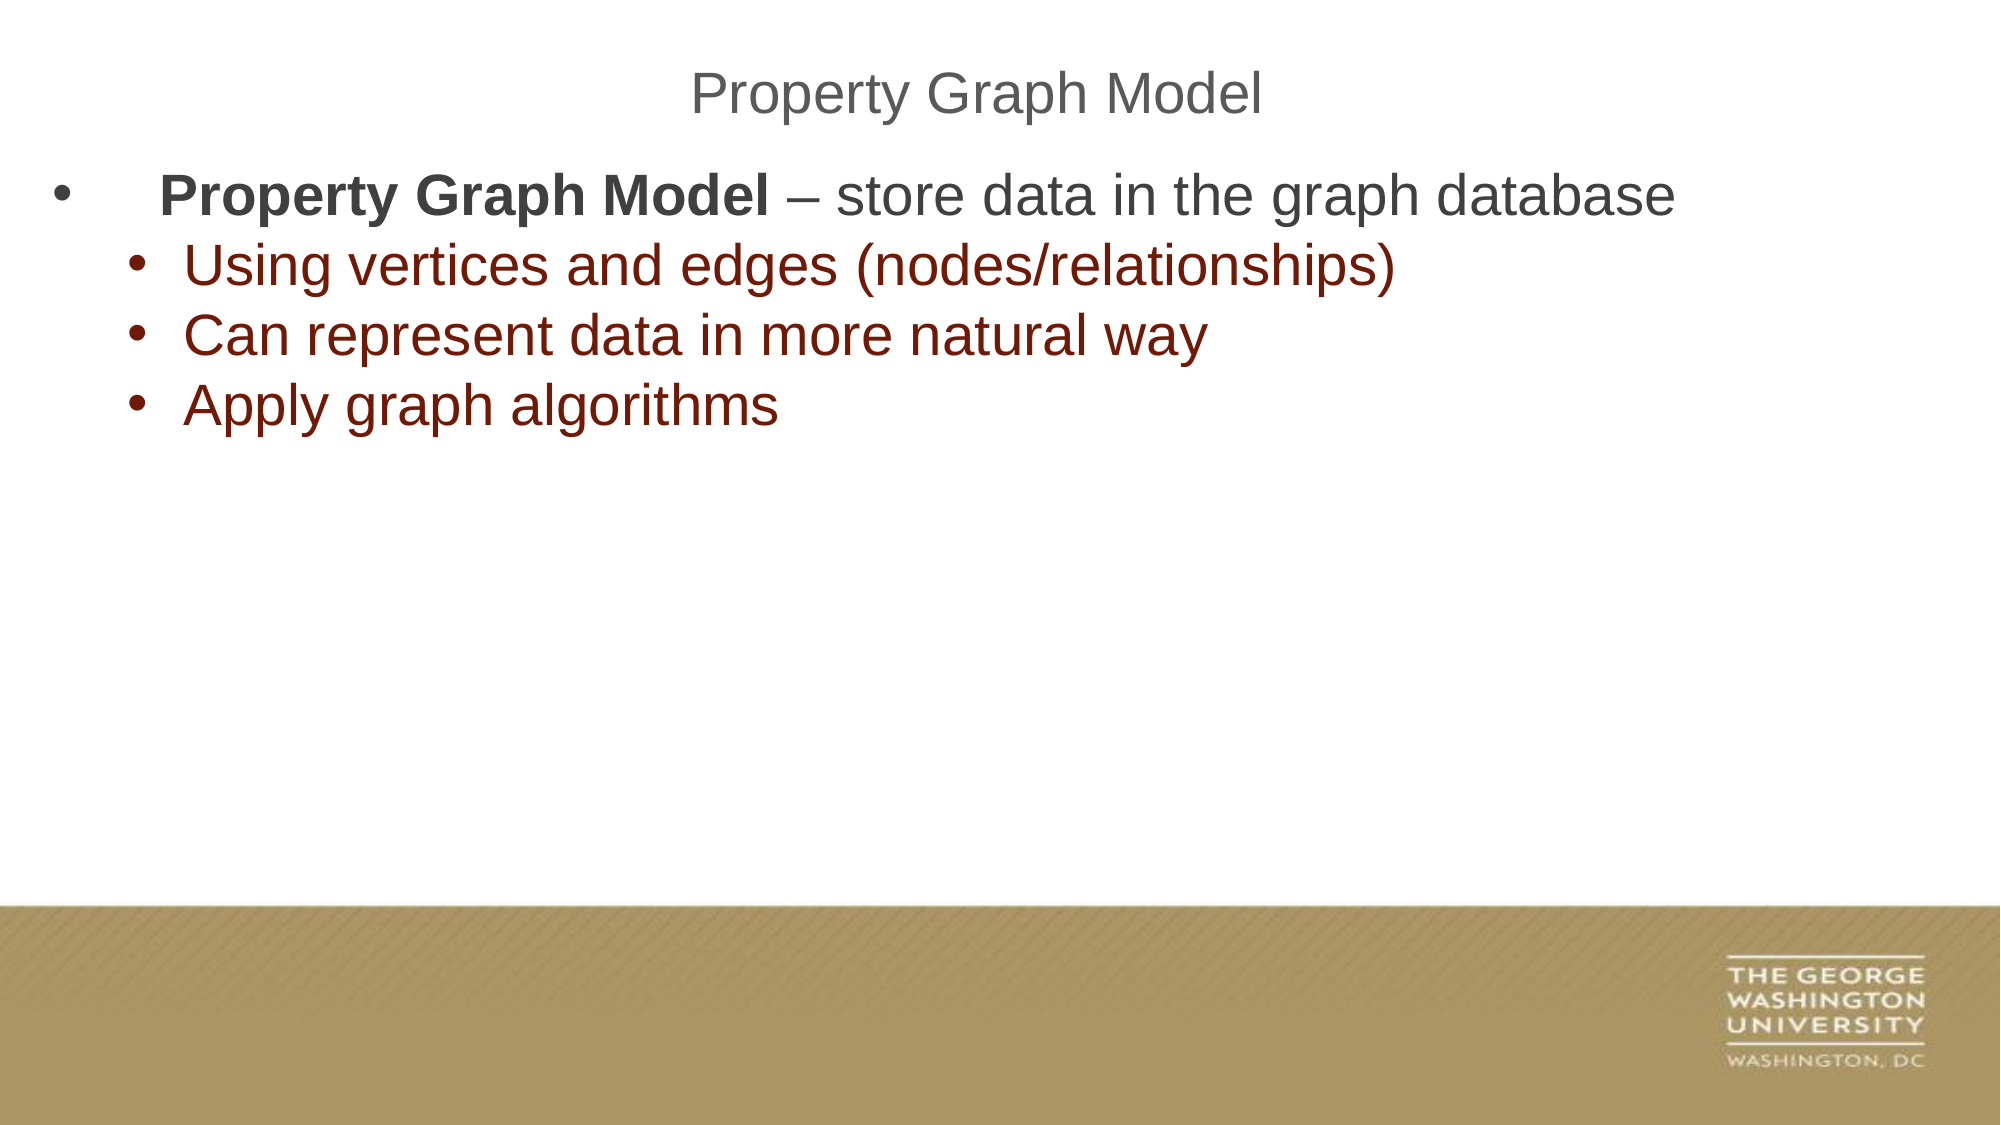

Property Graph Model
  Property Graph Model – store data in the graph database
Using vertices and edges (nodes/relationships)
Can represent data in more natural way
Apply graph algorithms